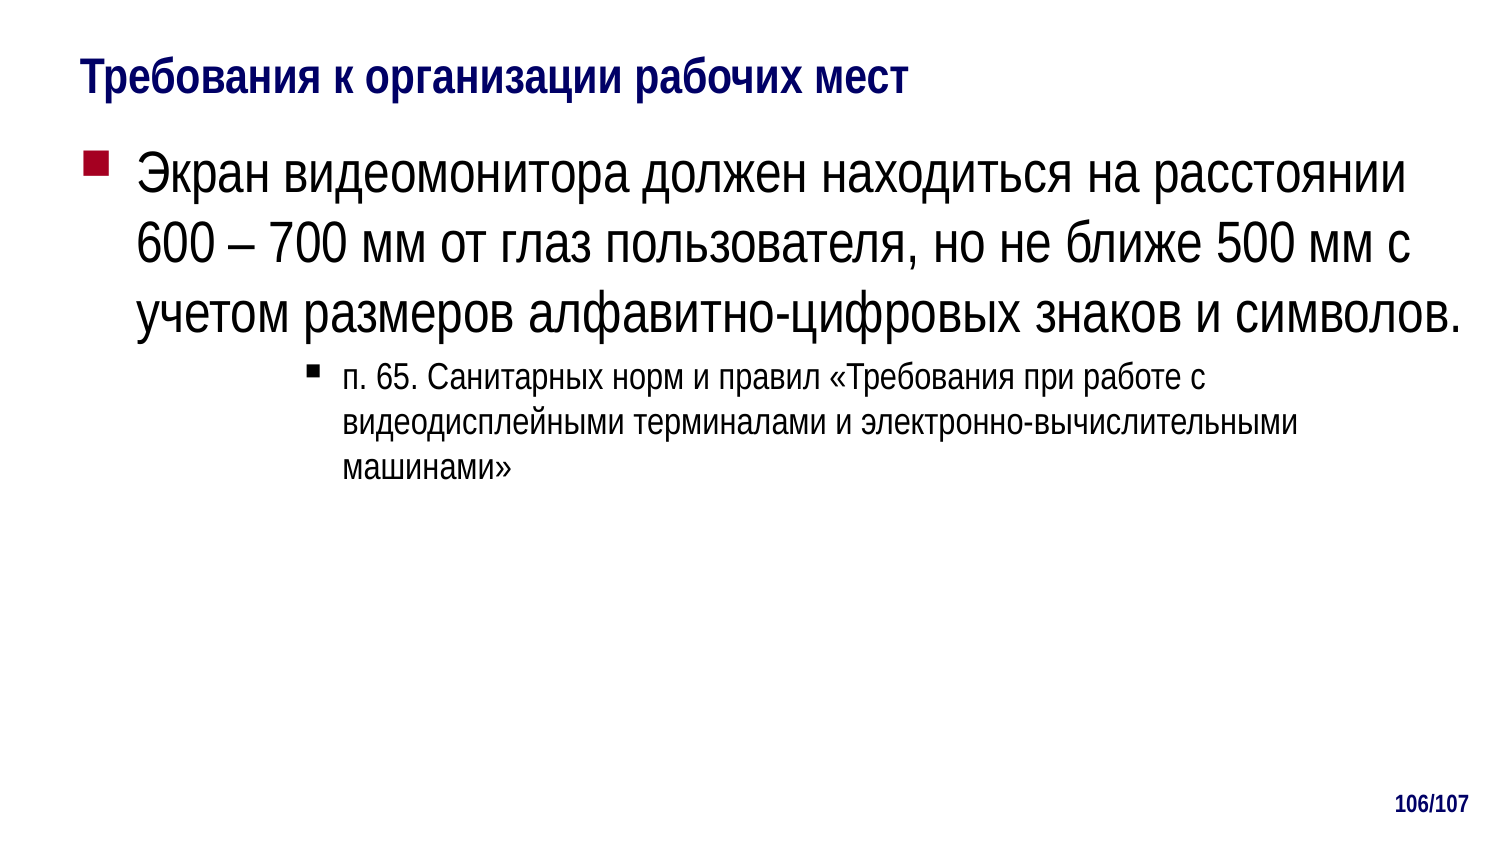

# Требования к организации рабочих мест
Экран видеомонитора должен находиться на расстоянии 600 – 700 мм от глаз пользователя, но не ближе 500 мм с учетом размеров алфавитно-цифровых знаков и символов.
п. 65. Санитарных норм и правил «Требования при работе с видеодисплейными терминалами и электронно-вычислительными машинами»